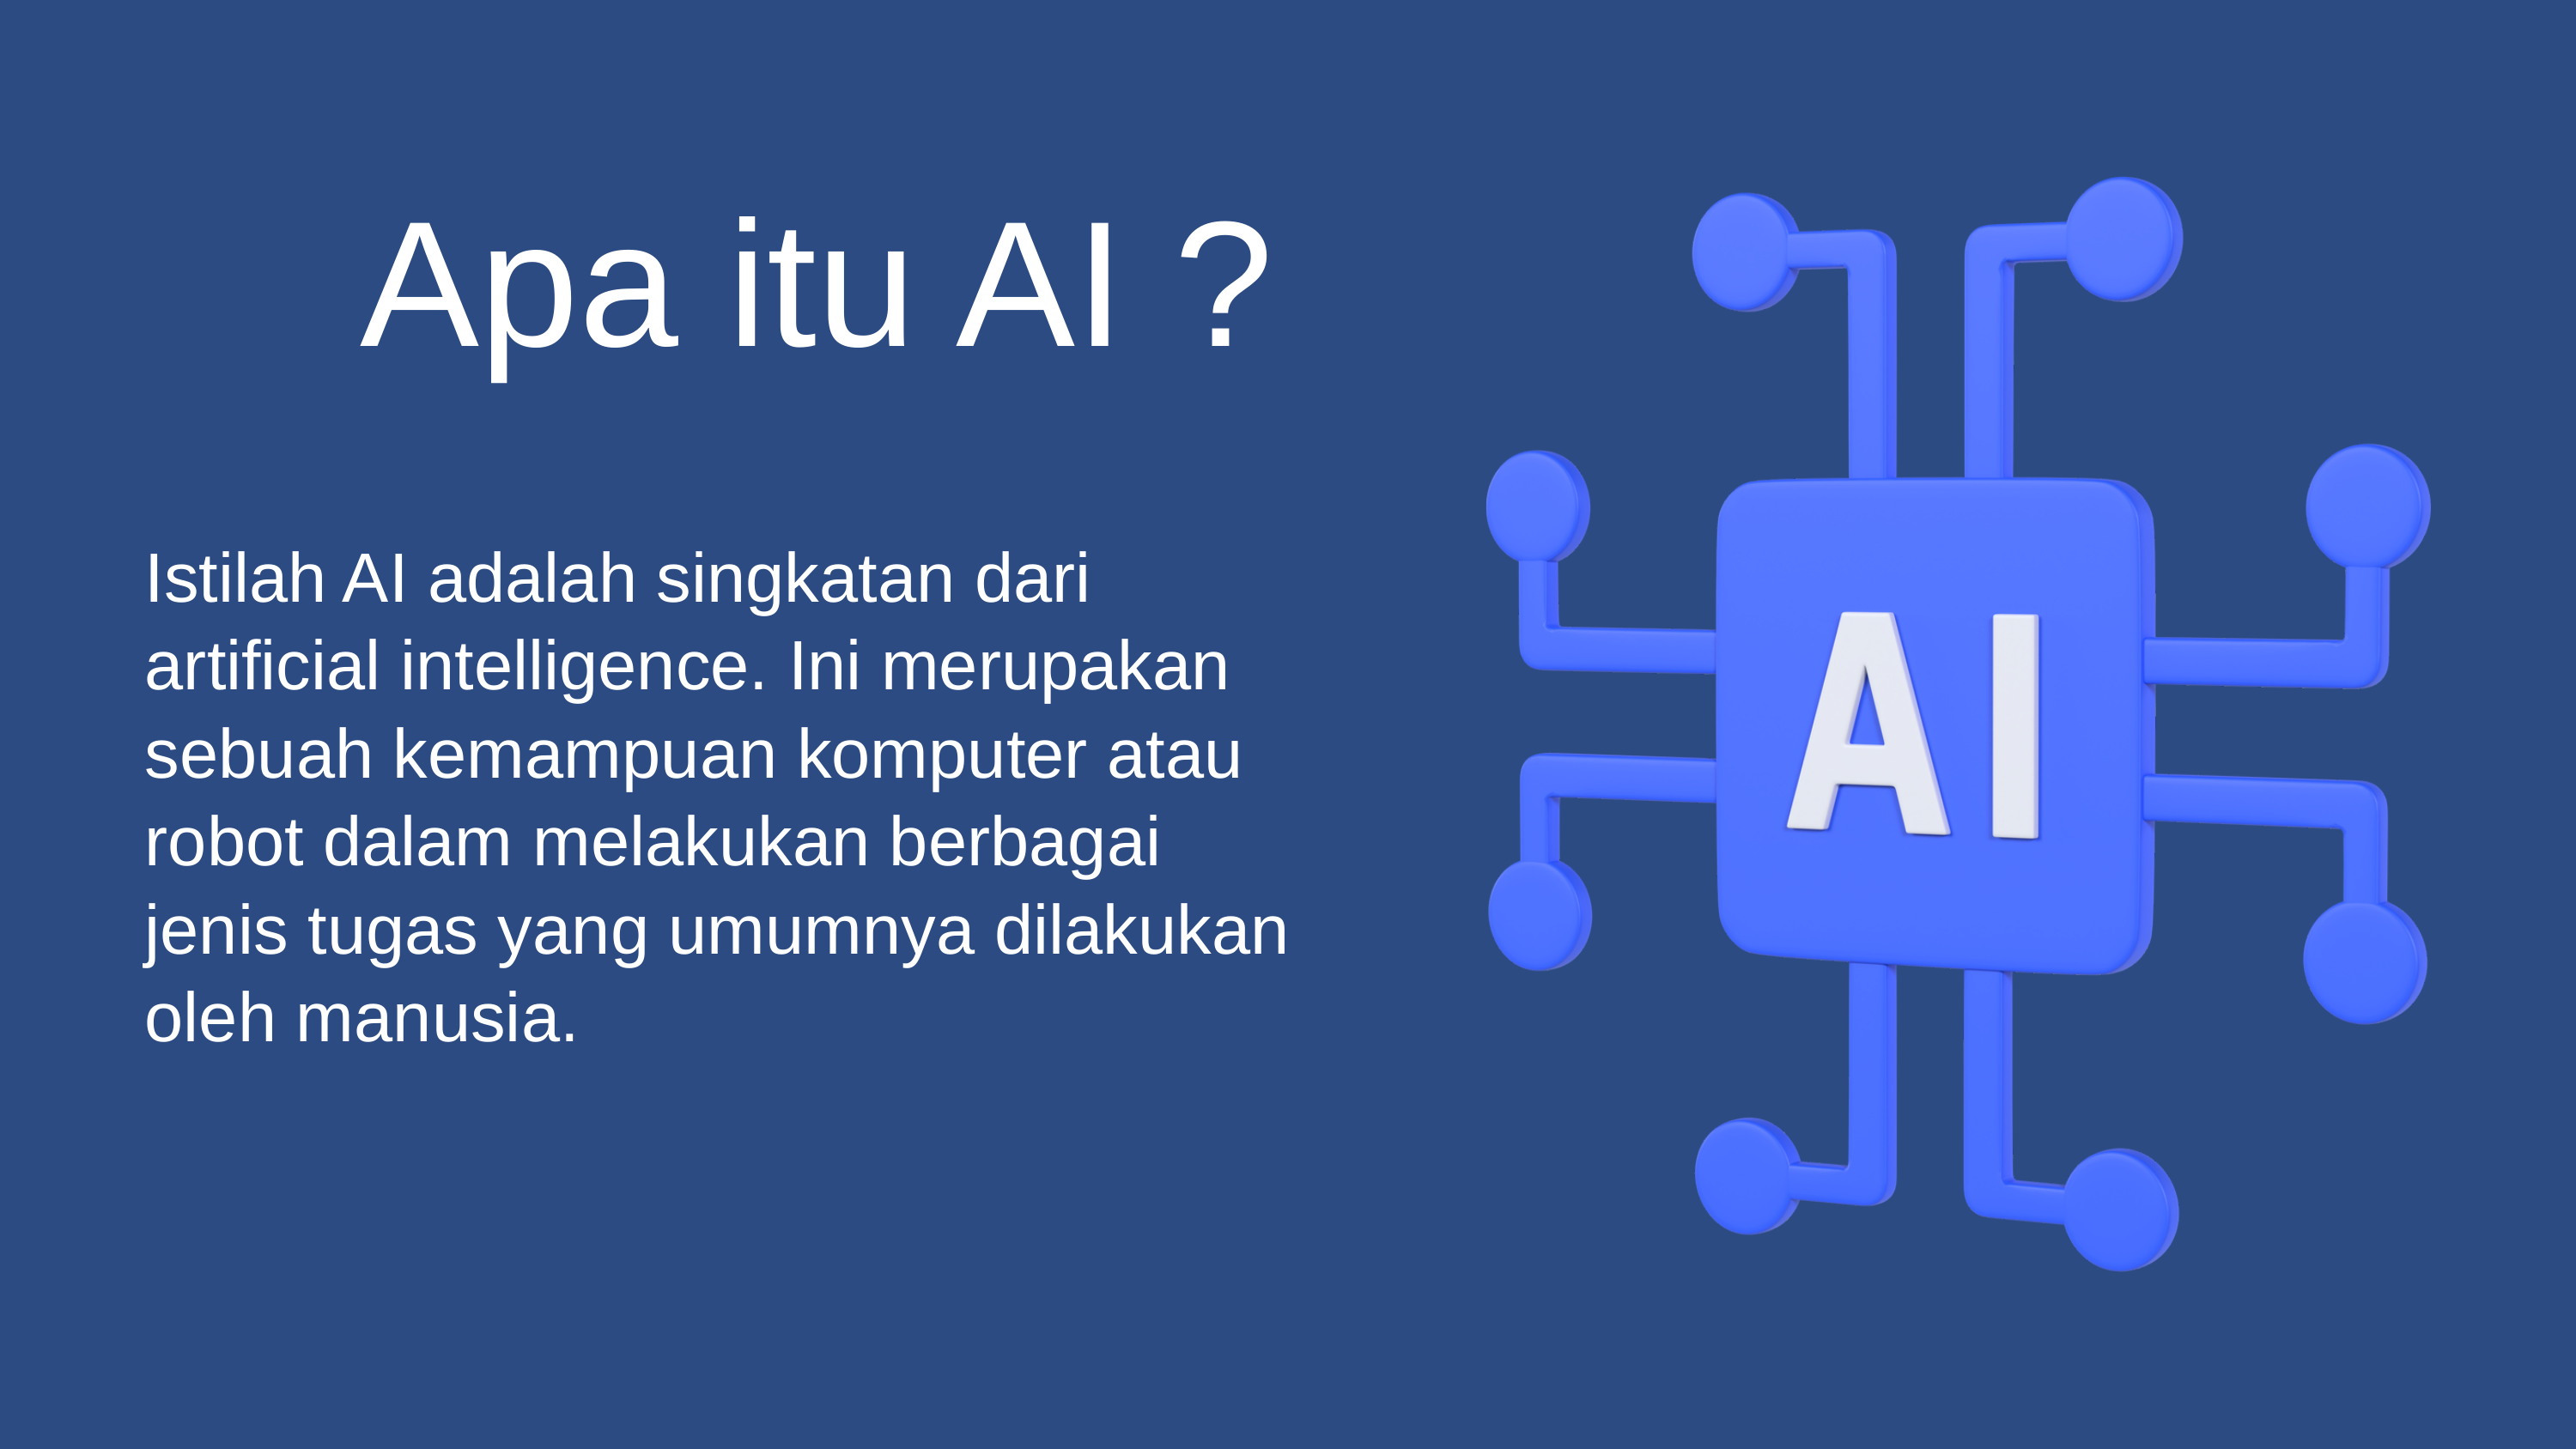

Apa itu AI ?
Istilah AI adalah singkatan dari
artificial intelligence. Ini merupakan
sebuah kemampuan komputer atau
robot dalam melakukan berbagai
jenis tugas yang umumnya dilakukan
oleh manusia.